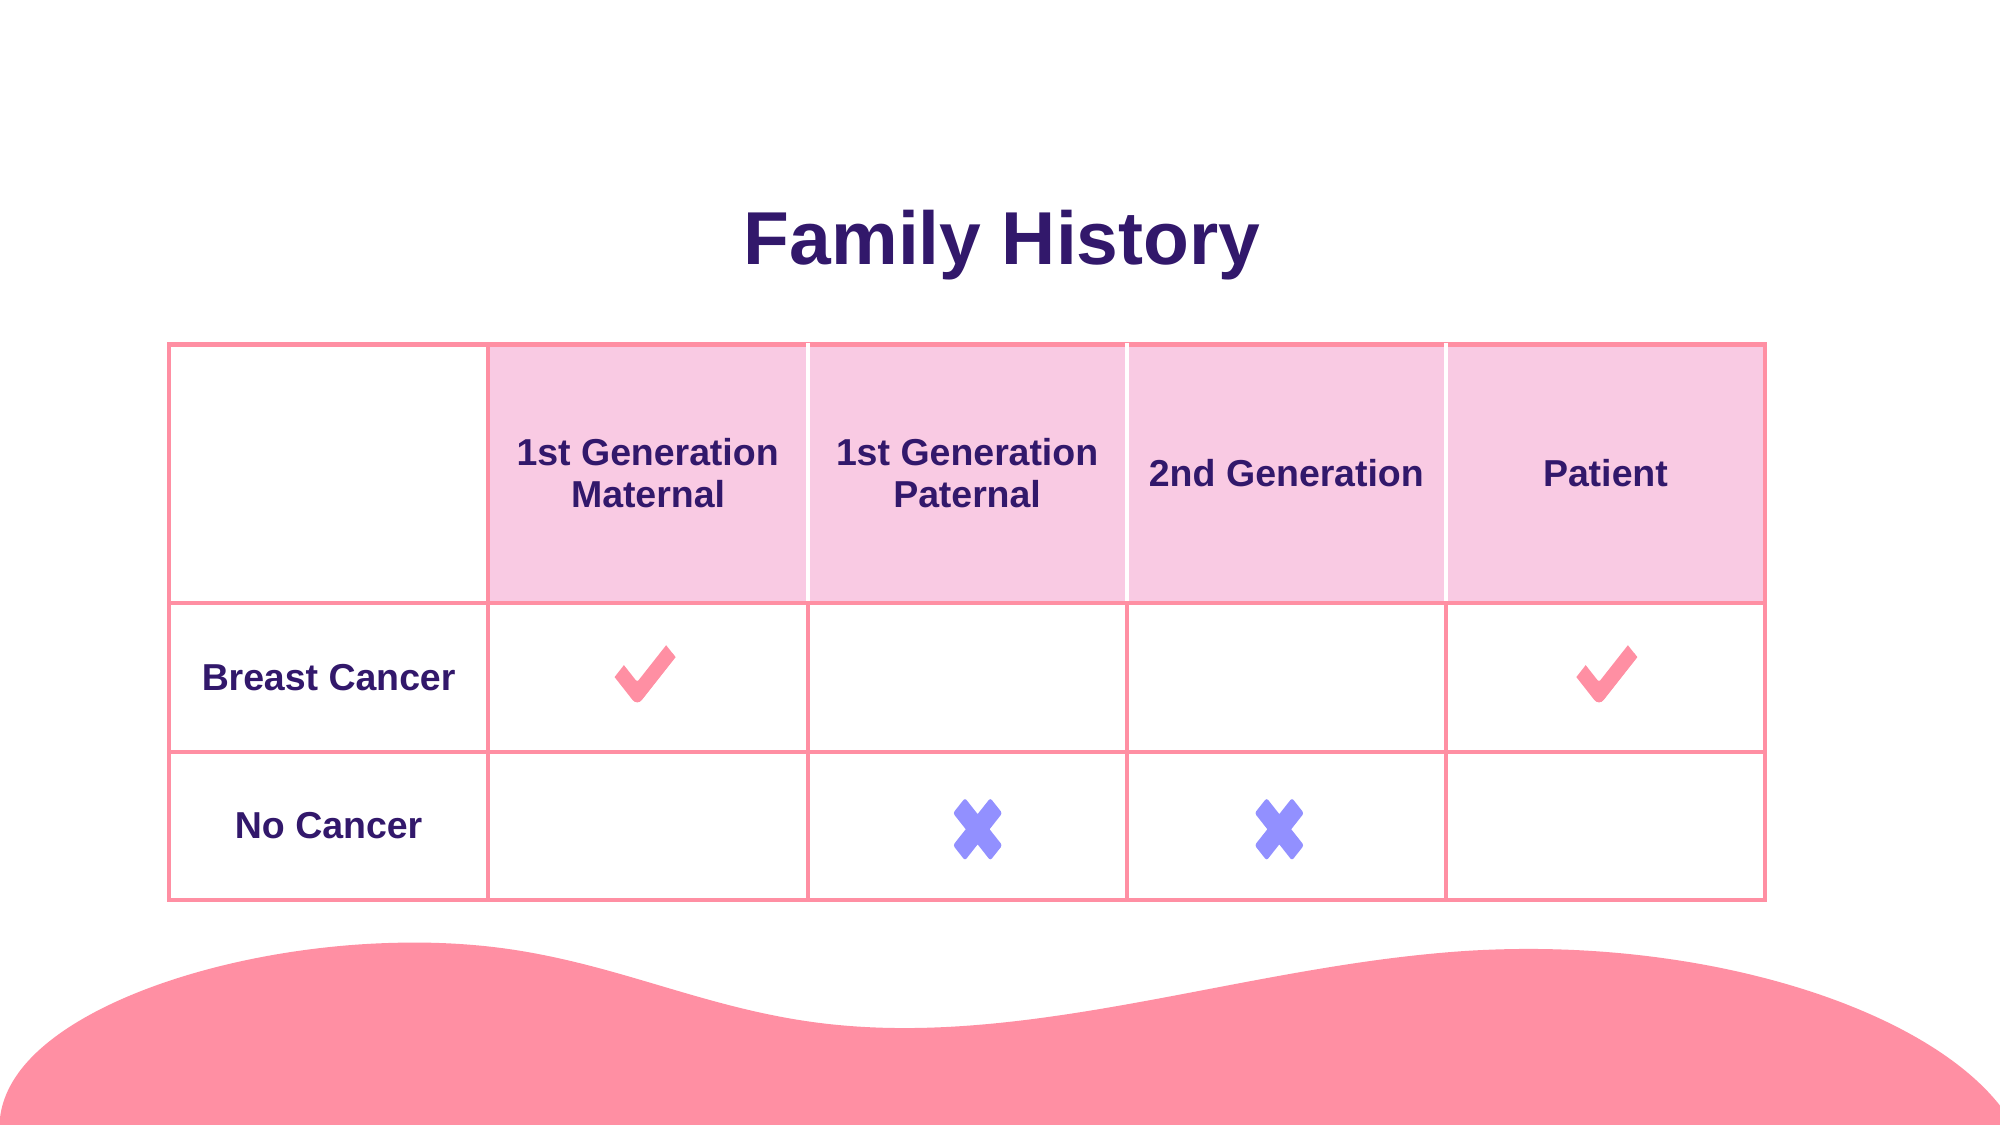

Family History
|  | 1st Generation Maternal | 1st Generation Paternal | 2nd Generation | Patient |
| --- | --- | --- | --- | --- |
| Breast Cancer |  |  |  |  |
| No Cancer |  |  |  |  |